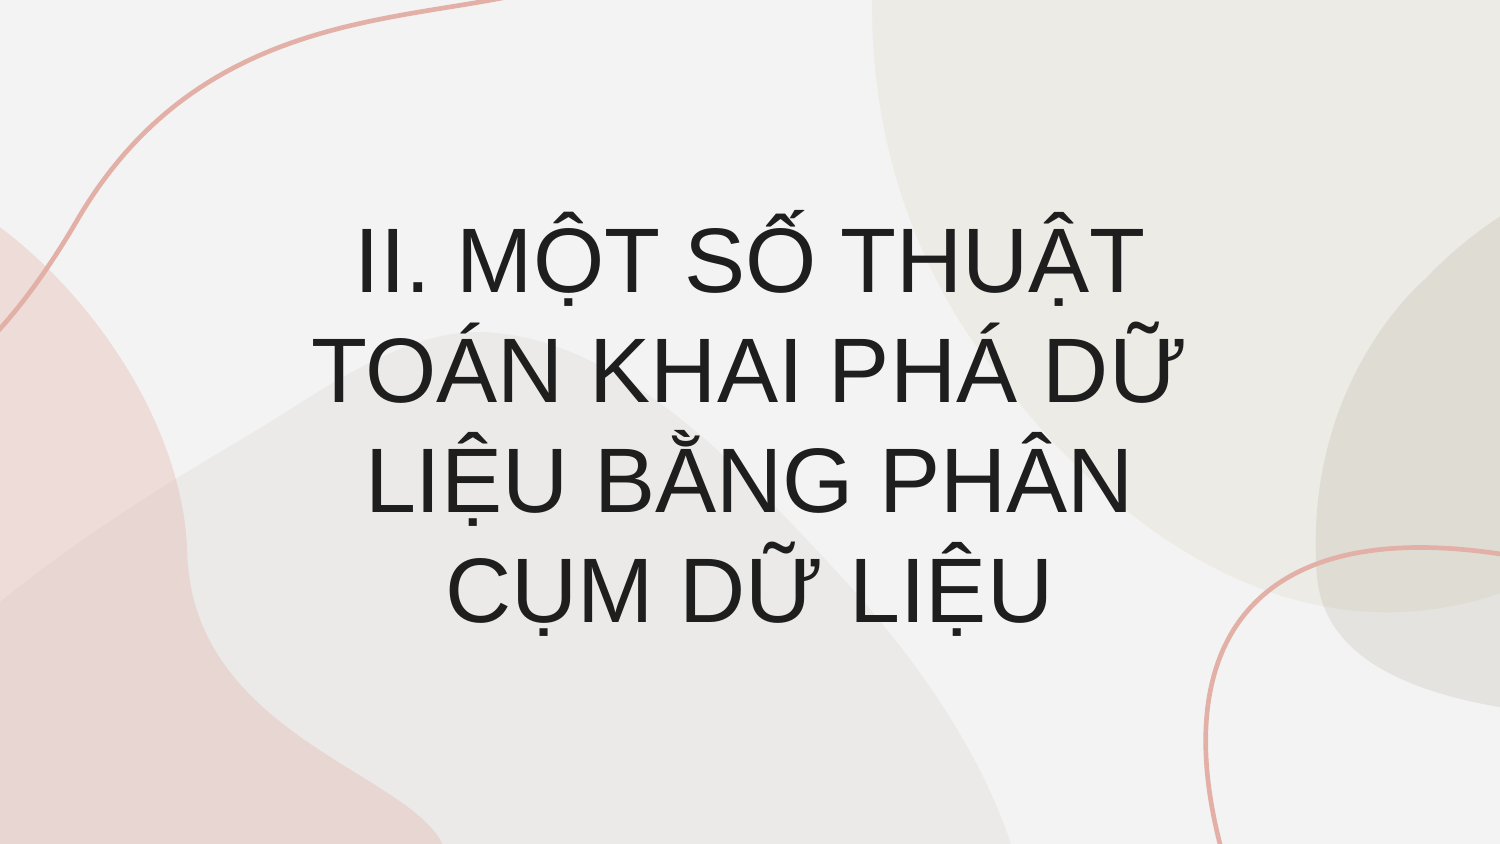

# II. MỘT SỐ THUẬT TOÁN KHAI PHÁ DỮ LIỆU BẰNG PHÂN CỤM DỮ LIỆU